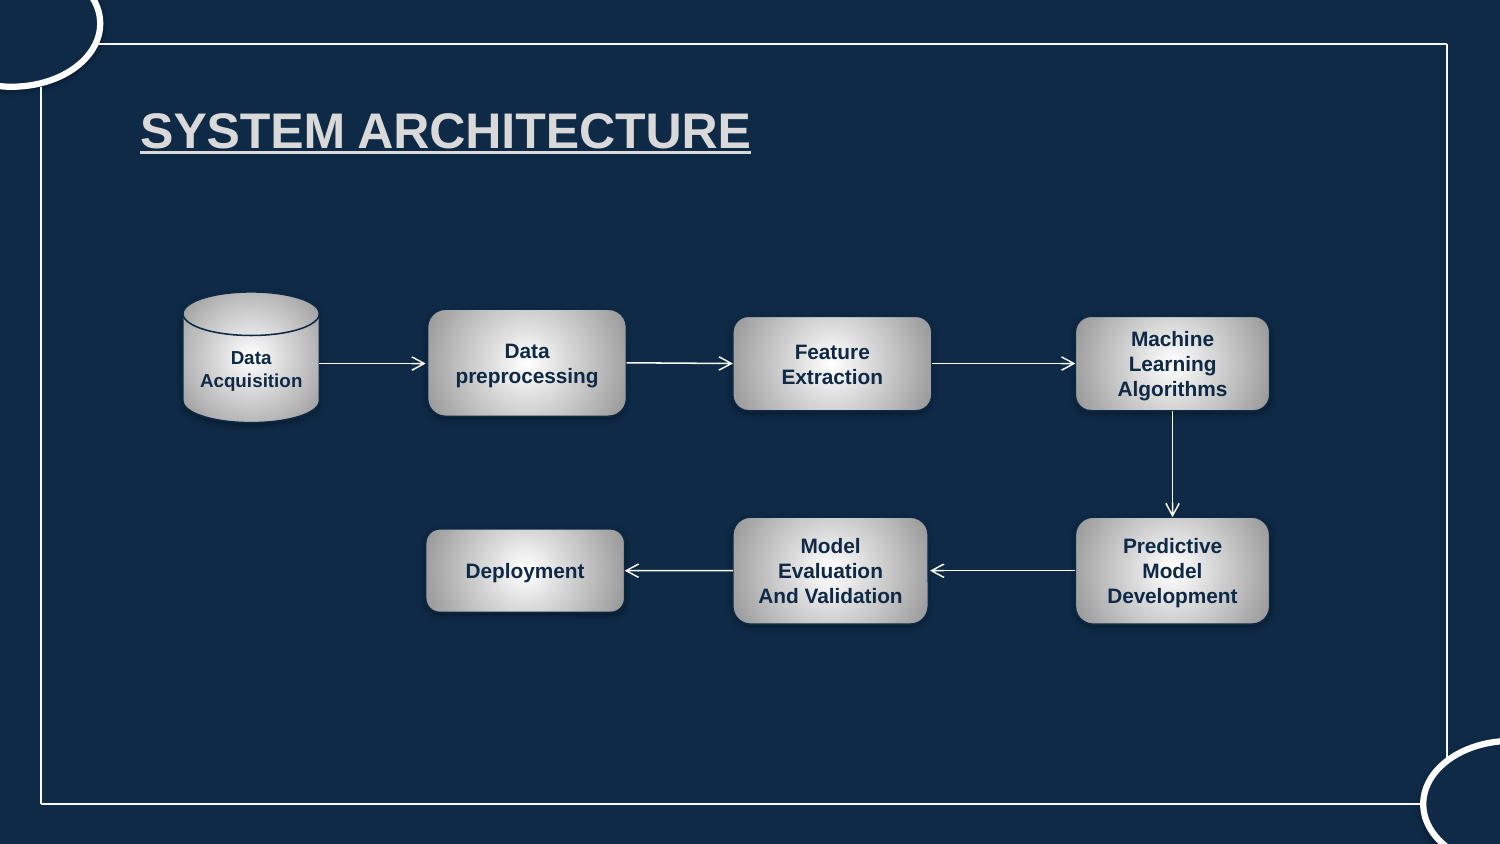

SYSTEM ARCHITECTURE
Data Acquisition
Data preprocessing
Feature Extraction
Machine Learning Algorithms
Model Evaluation
And Validation
Predictive Model Development
Deployment